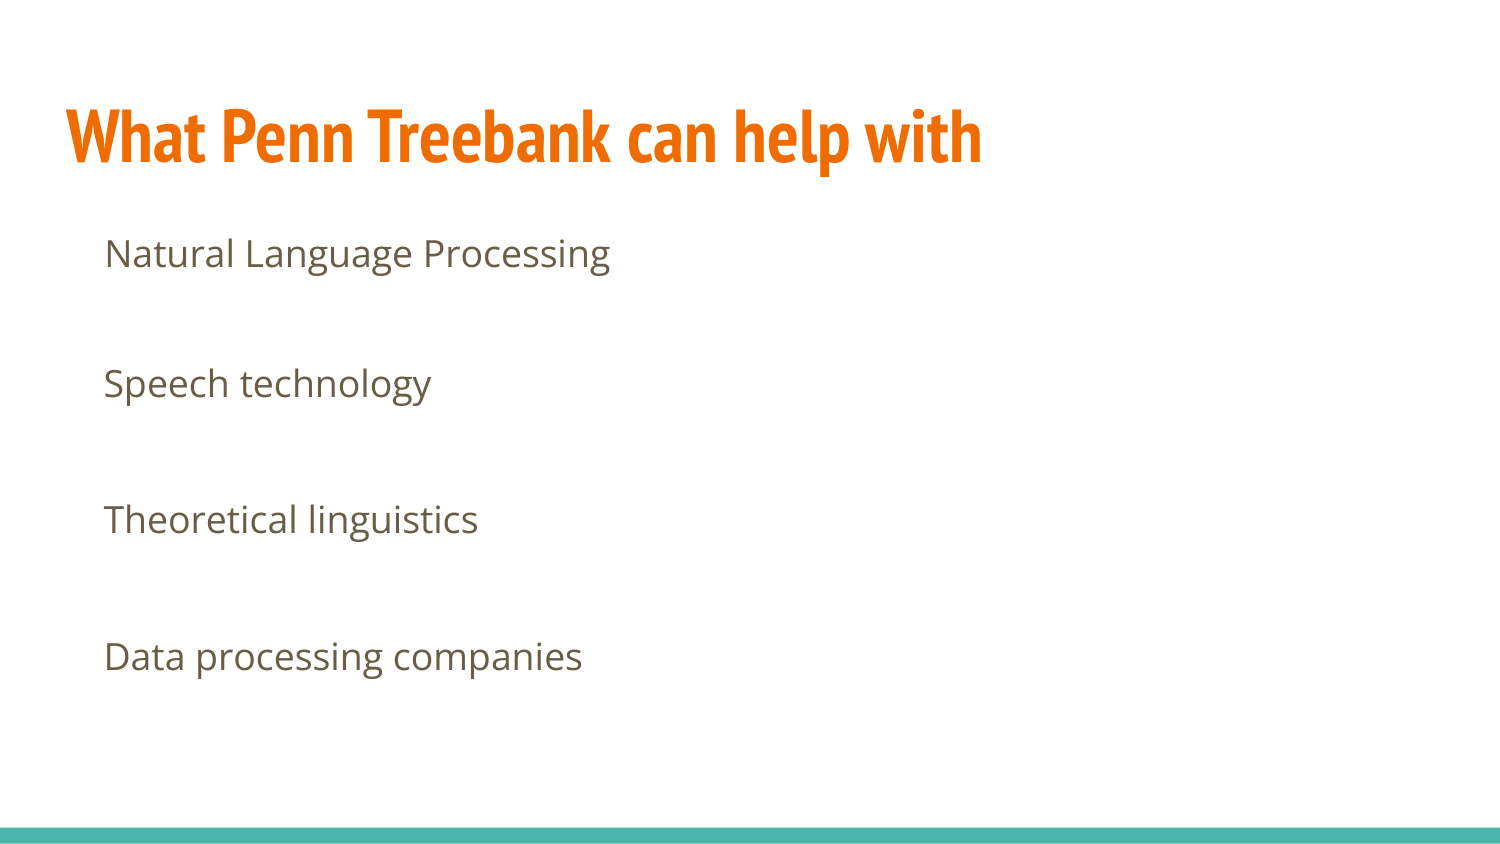

# What Penn Treebank can help with
  Natural Language Processing
Speech technology
Theoretical linguistics
Data processing companies